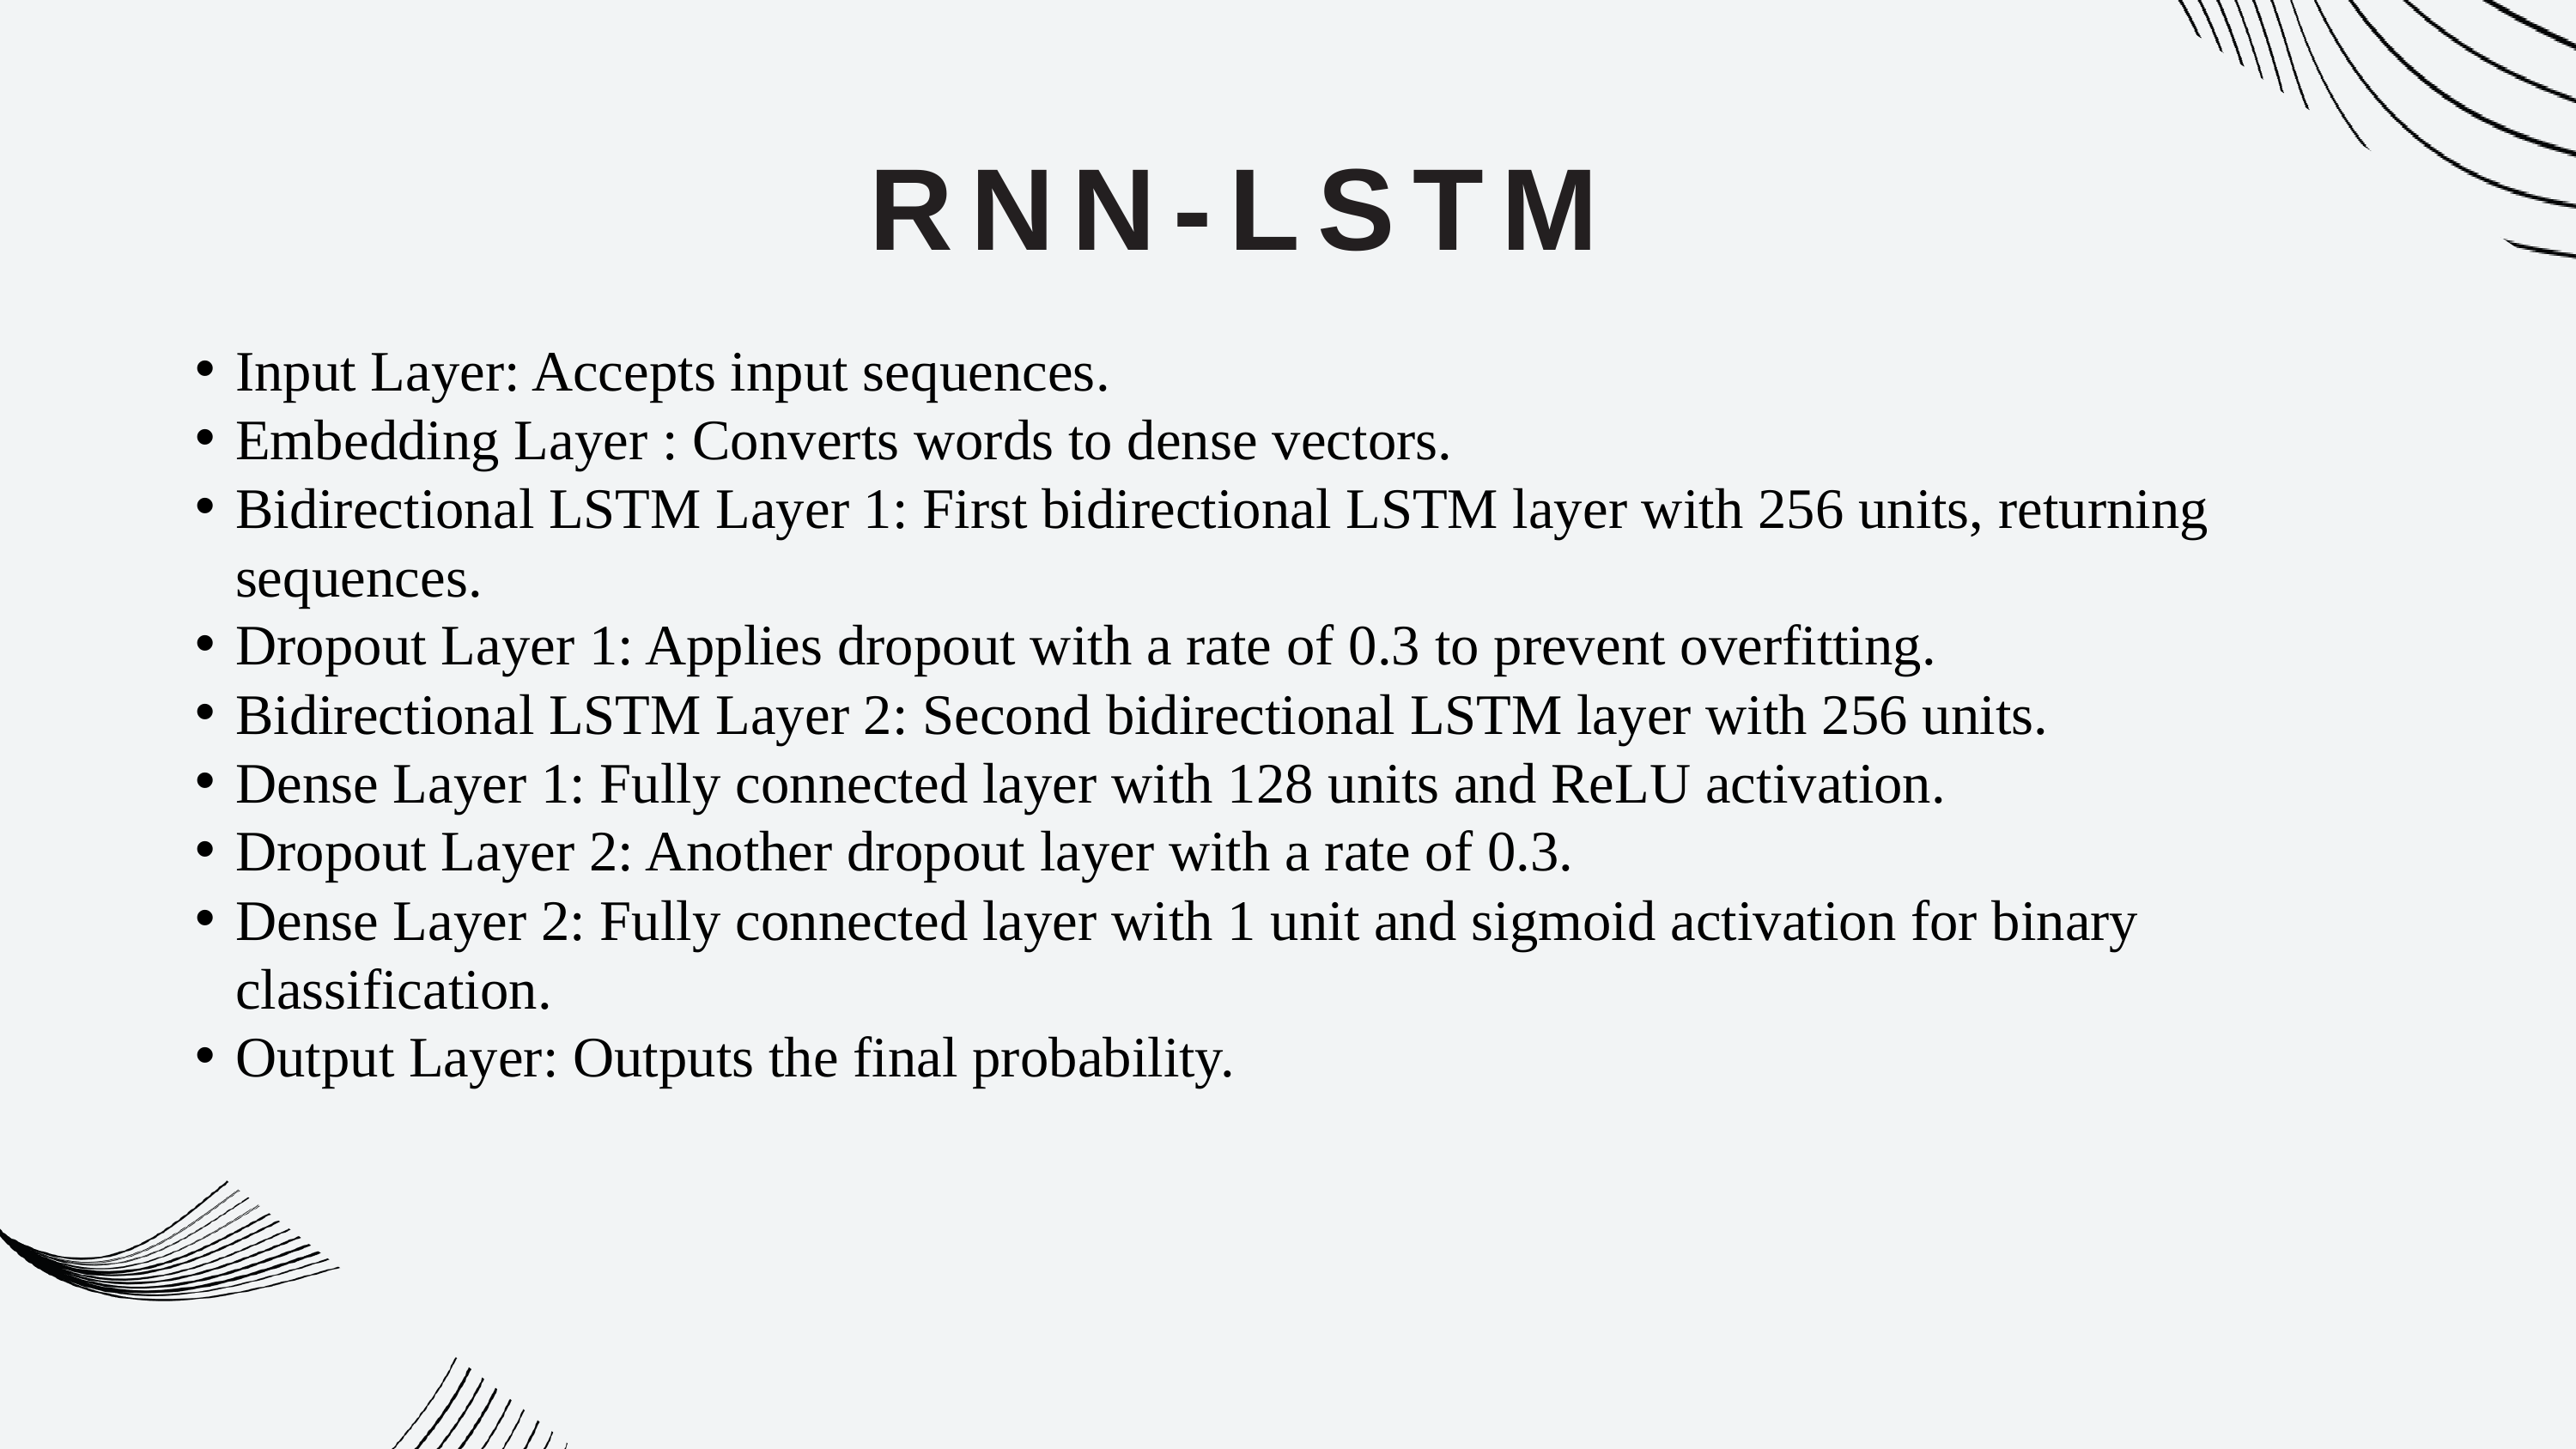

RNN-LSTM
Input Layer: Accepts input sequences.
Embedding Layer : Converts words to dense vectors.
Bidirectional LSTM Layer 1: First bidirectional LSTM layer with 256 units, returning sequences.
Dropout Layer 1: Applies dropout with a rate of 0.3 to prevent overfitting.
Bidirectional LSTM Layer 2: Second bidirectional LSTM layer with 256 units.
Dense Layer 1: Fully connected layer with 128 units and ReLU activation.
Dropout Layer 2: Another dropout layer with a rate of 0.3.
Dense Layer 2: Fully connected layer with 1 unit and sigmoid activation for binary classification.
Output Layer: Outputs the final probability.